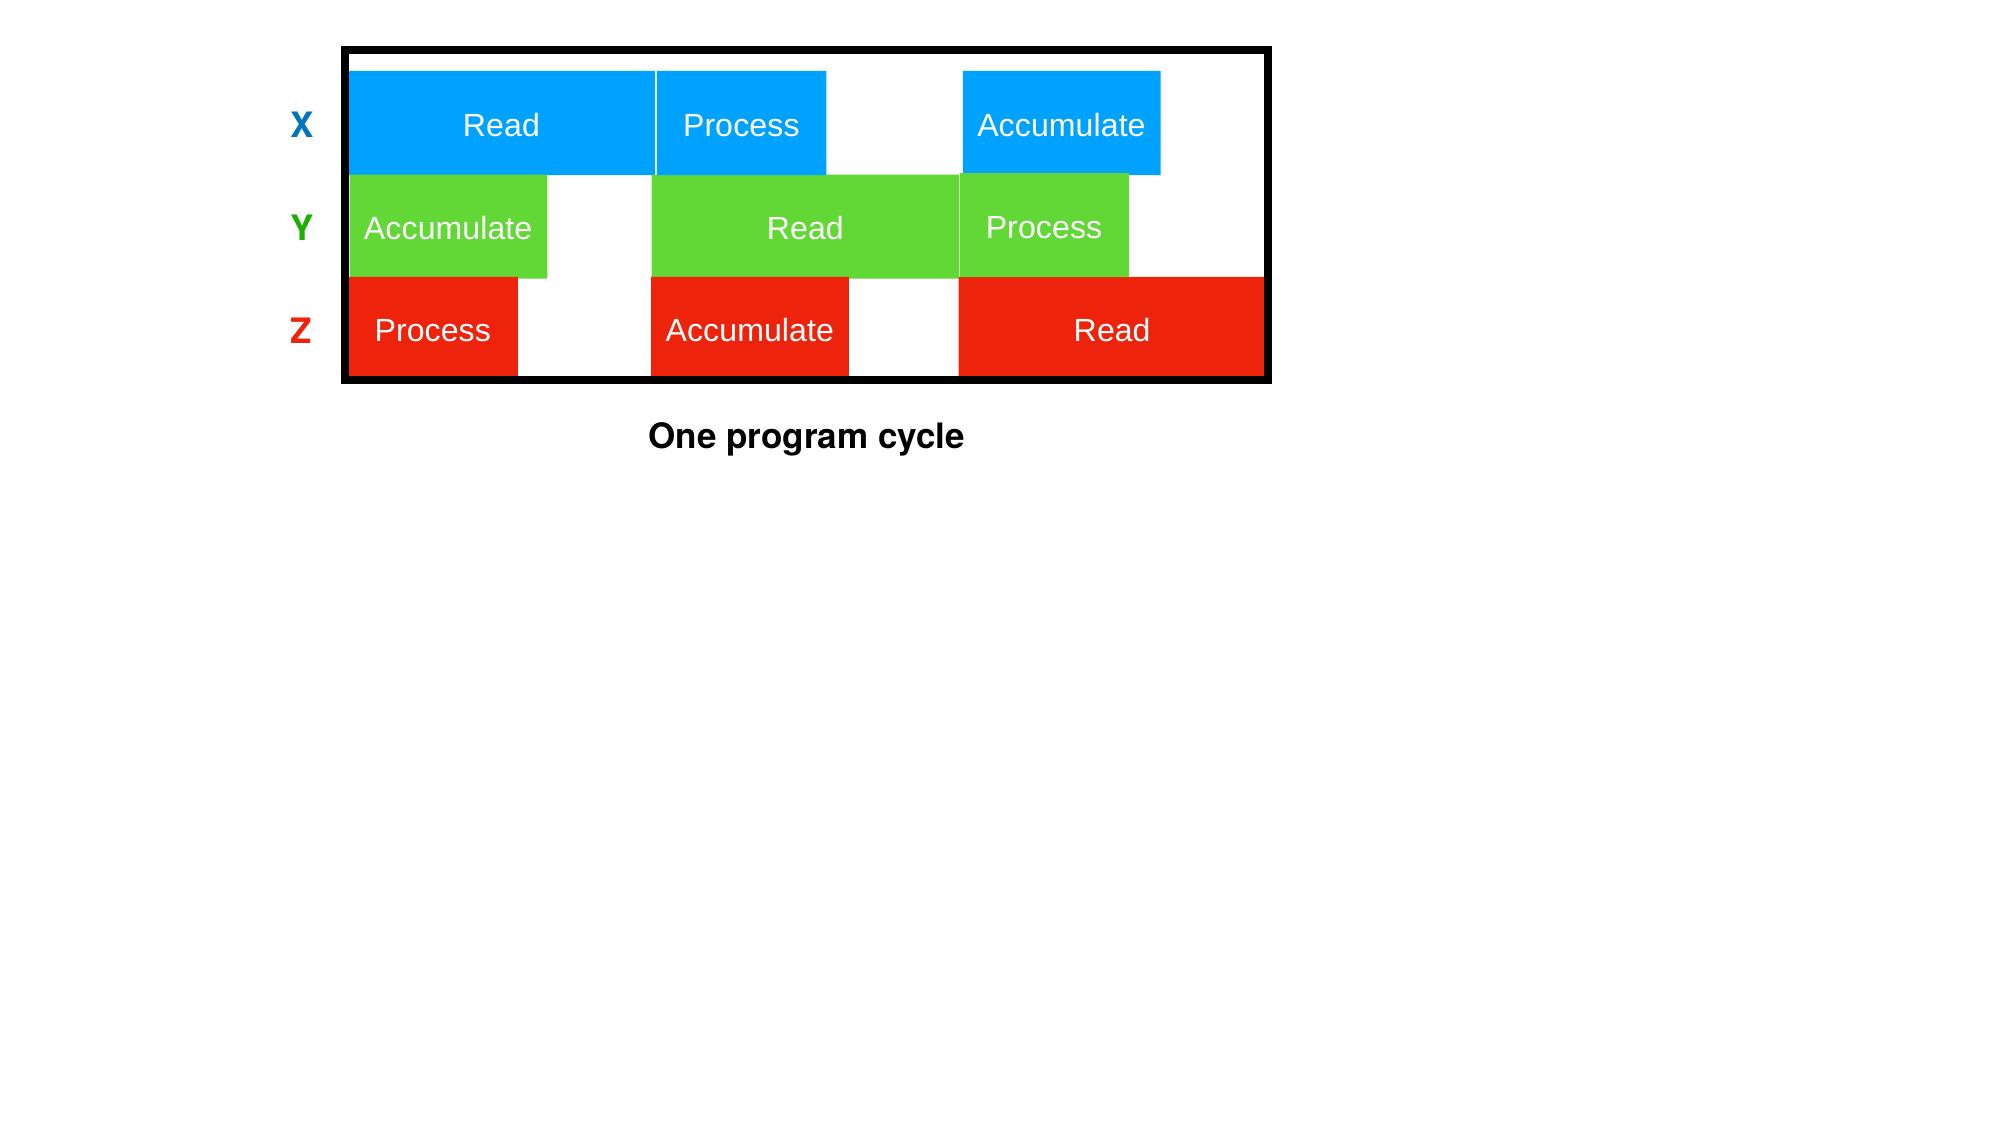

Read
Process
Accumulate
X
Process
Accumulate
Read
Y
Process
Accumulate
Read
Z
One program cycle